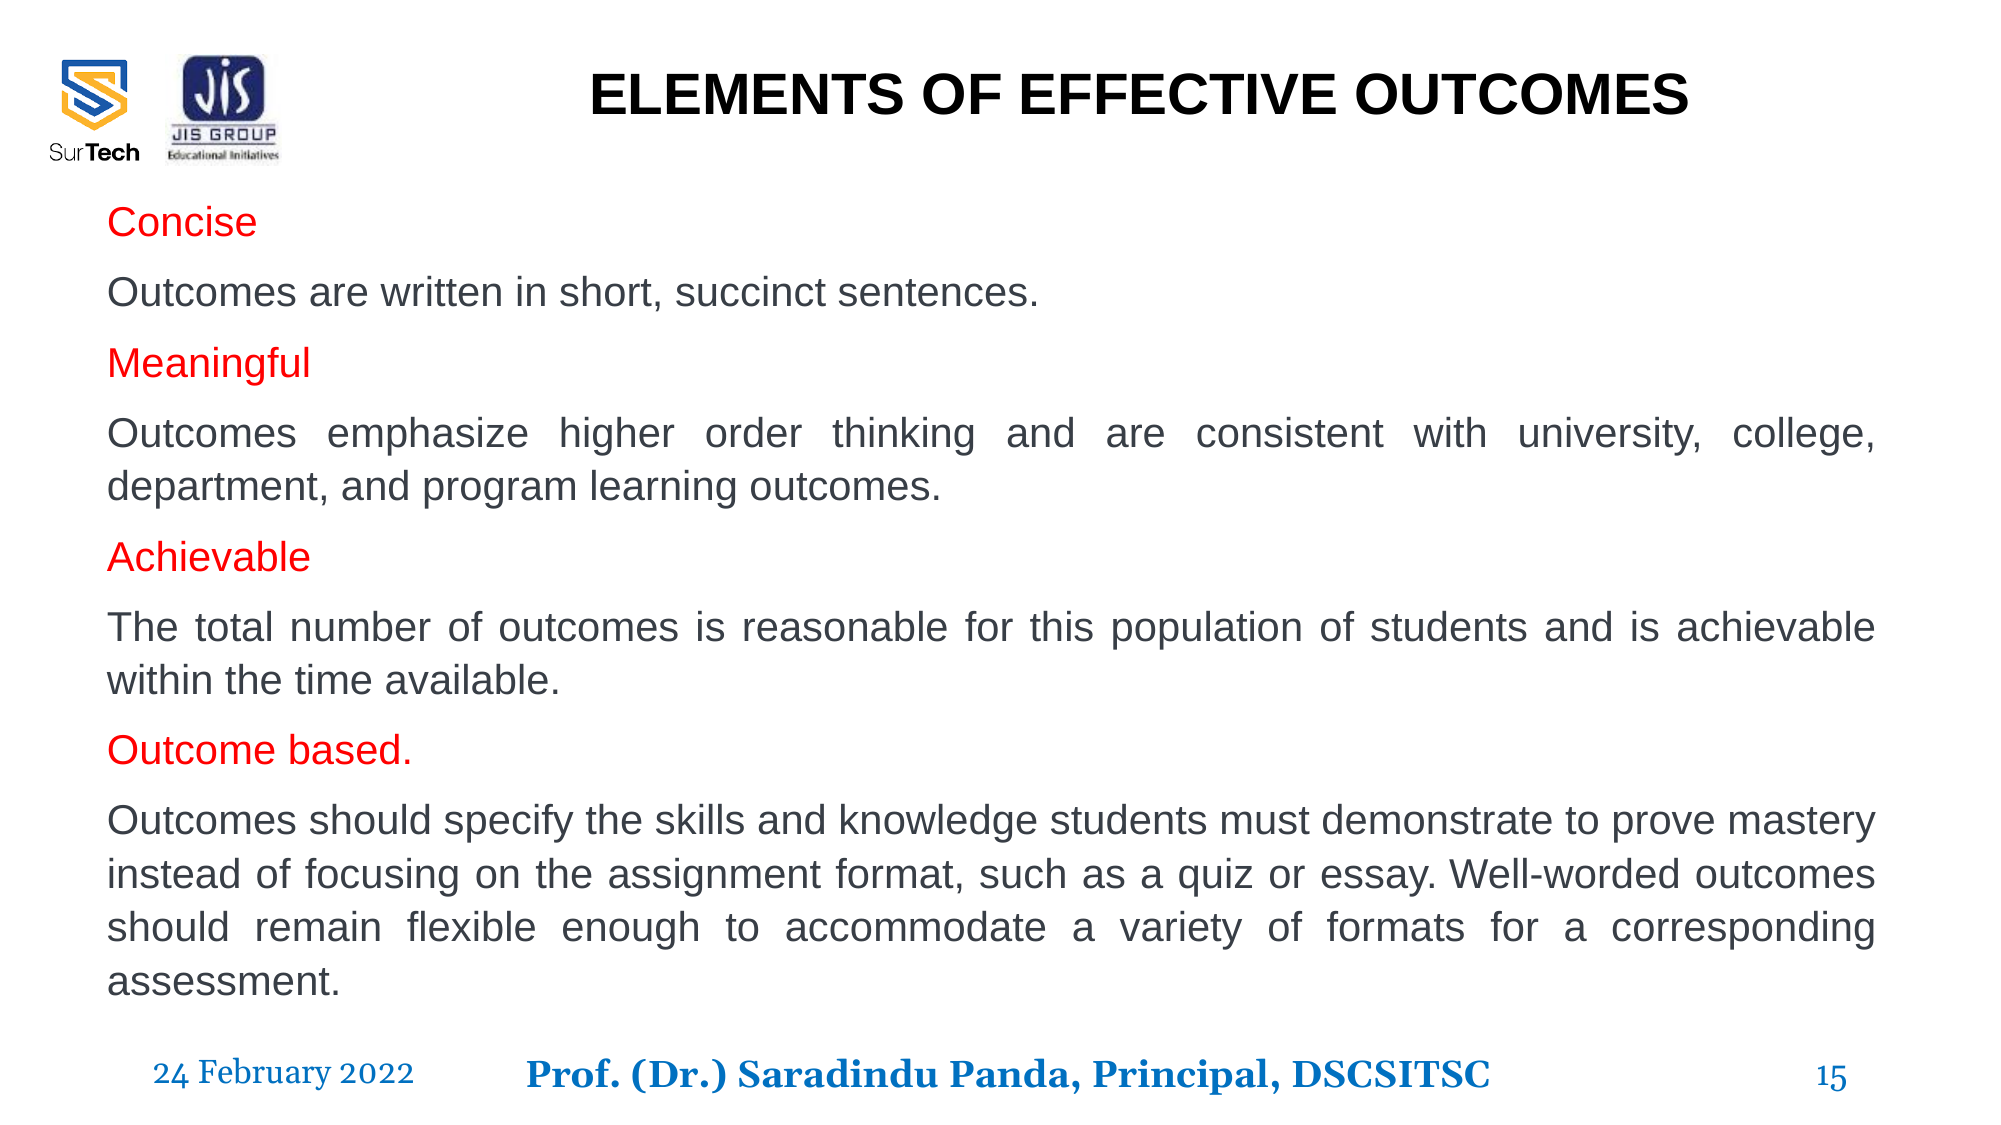

# ELEMENTS OF EFFECTIVE OUTCOMES
Concise
Outcomes are written in short, succinct sentences.
Meaningful
Outcomes emphasize higher order thinking and are consistent with university, college, department, and program learning outcomes.
Achievable
The total number of outcomes is reasonable for this population of students and is achievable within the time available.
Outcome based.
Outcomes should specify the skills and knowledge students must demonstrate to prove mastery instead of focusing on the assignment format, such as a quiz or essay. Well-worded outcomes should remain flexible enough to accommodate a variety of formats for a corresponding assessment.
24 February 2022
Prof. (Dr.) Saradindu Panda, Principal, DSCSITSC
15